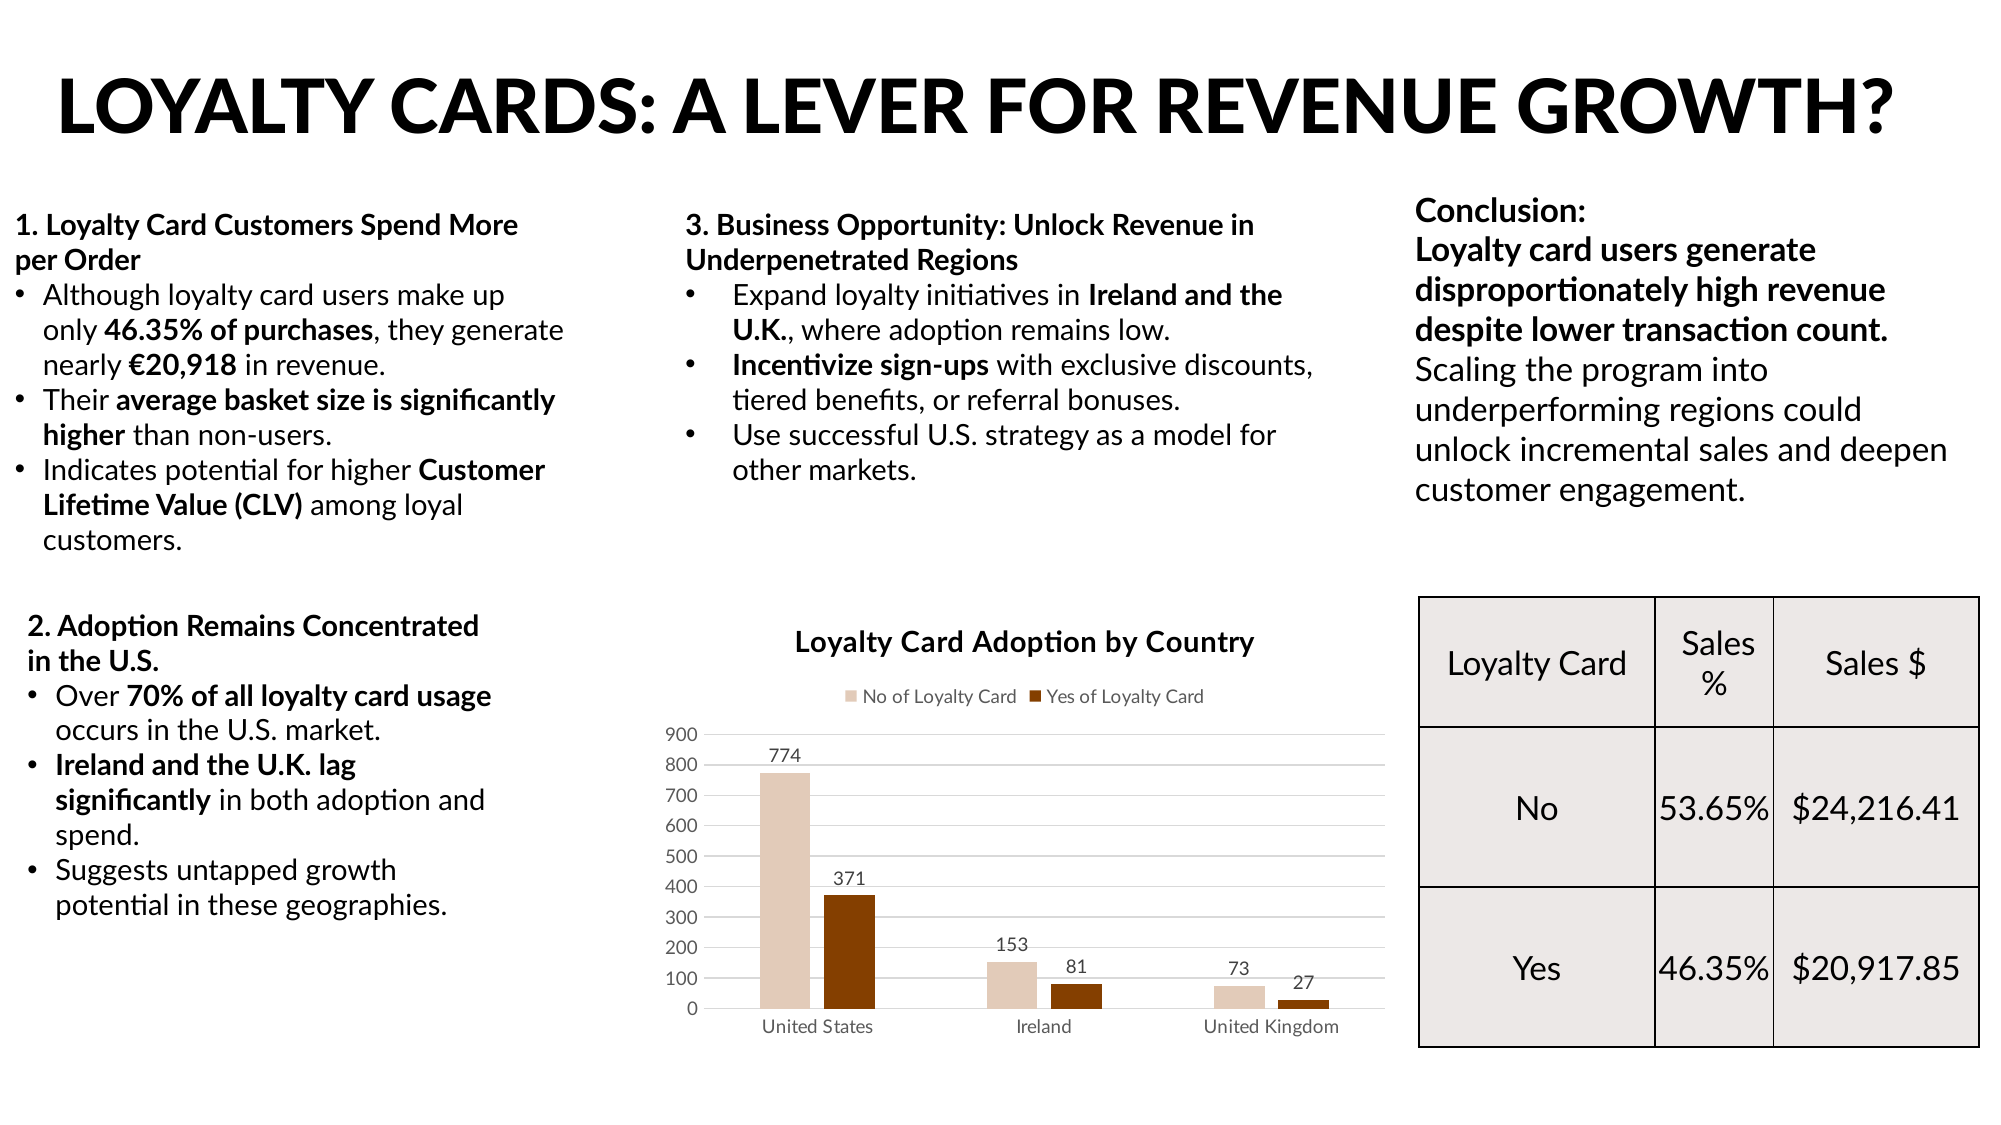

# Loyalty Cards: A Lever for Revenue Growth?
Conclusion:
Loyalty card users generate disproportionately high revenue despite lower transaction count.
Scaling the program into underperforming regions could unlock incremental sales and deepen customer engagement.
1. Loyalty Card Customers Spend More per Order
Although loyalty card users make up only 46.35% of purchases, they generate nearly €20,918 in revenue.
Their average basket size is significantly higher than non-users.
Indicates potential for higher Customer Lifetime Value (CLV) among loyal customers.
3. Business Opportunity: Unlock Revenue in Underpenetrated Regions
Expand loyalty initiatives in Ireland and the U.K., where adoption remains low.
Incentivize sign-ups with exclusive discounts, tiered benefits, or referral bonuses.
Use successful U.S. strategy as a model for other markets.

### Chart: Loyalty Card Adoption by Country

| Category | No of Loyalty Card | Yes of Loyalty Card |
|---|---|---|
| United States | 774.0 | 371.0 |
| Ireland | 153.0 | 81.0 |
| United Kingdom | 73.0 | 27.0 |
| Loyalty Card | Sales % | Sales $ |
| --- | --- | --- |
| No | 53.65% | $24,216.41 |
| Yes | 46.35% | $20,917.85 |
2. Adoption Remains Concentrated in the U.S.
Over 70% of all loyalty card usage occurs in the U.S. market.
Ireland and the U.K. lag significantly in both adoption and spend.
Suggests untapped growth potential in these geographies.